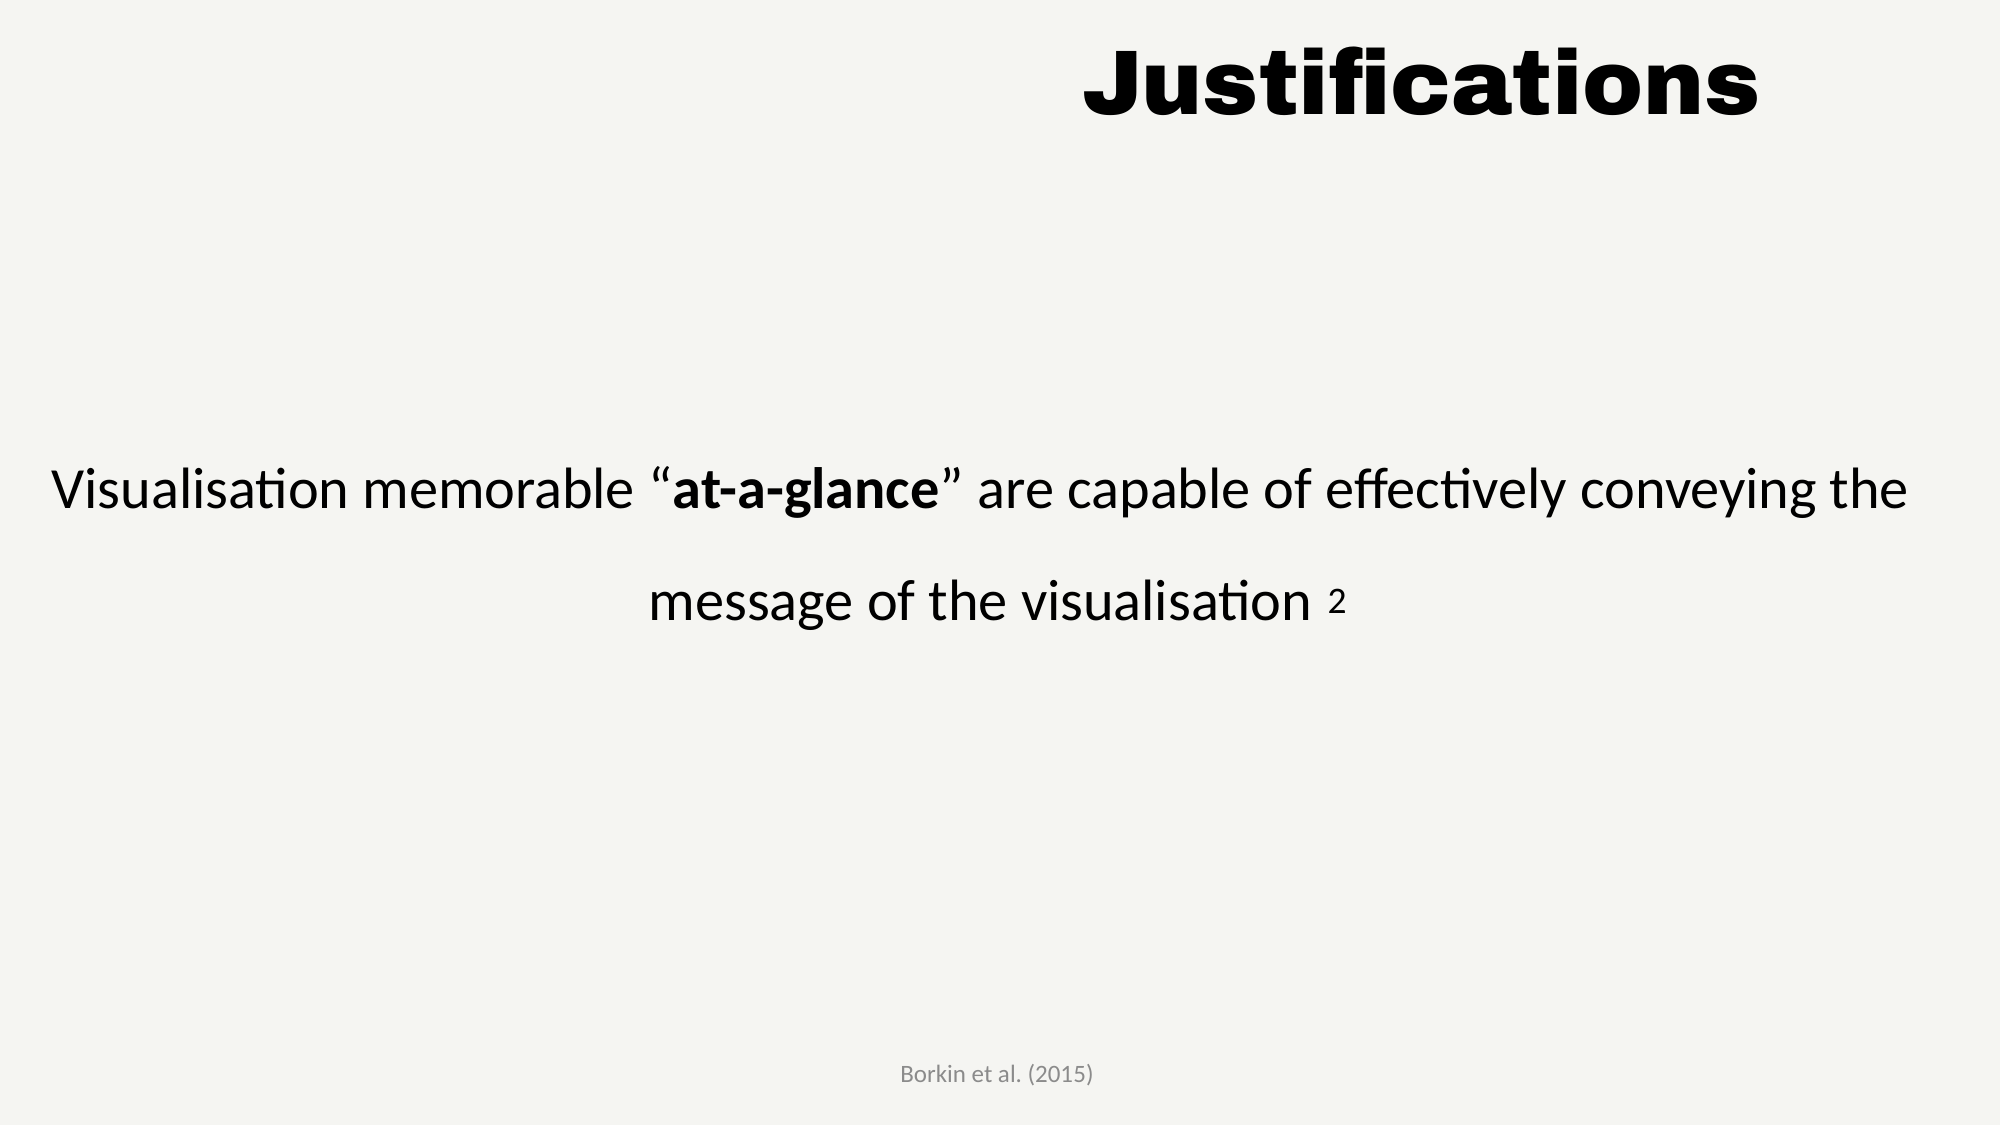

# Justifications

Visualisation memorable “at-a-glance” are capable of effectively conveying the message of the visualisation
2
Borkin et al. (2015)